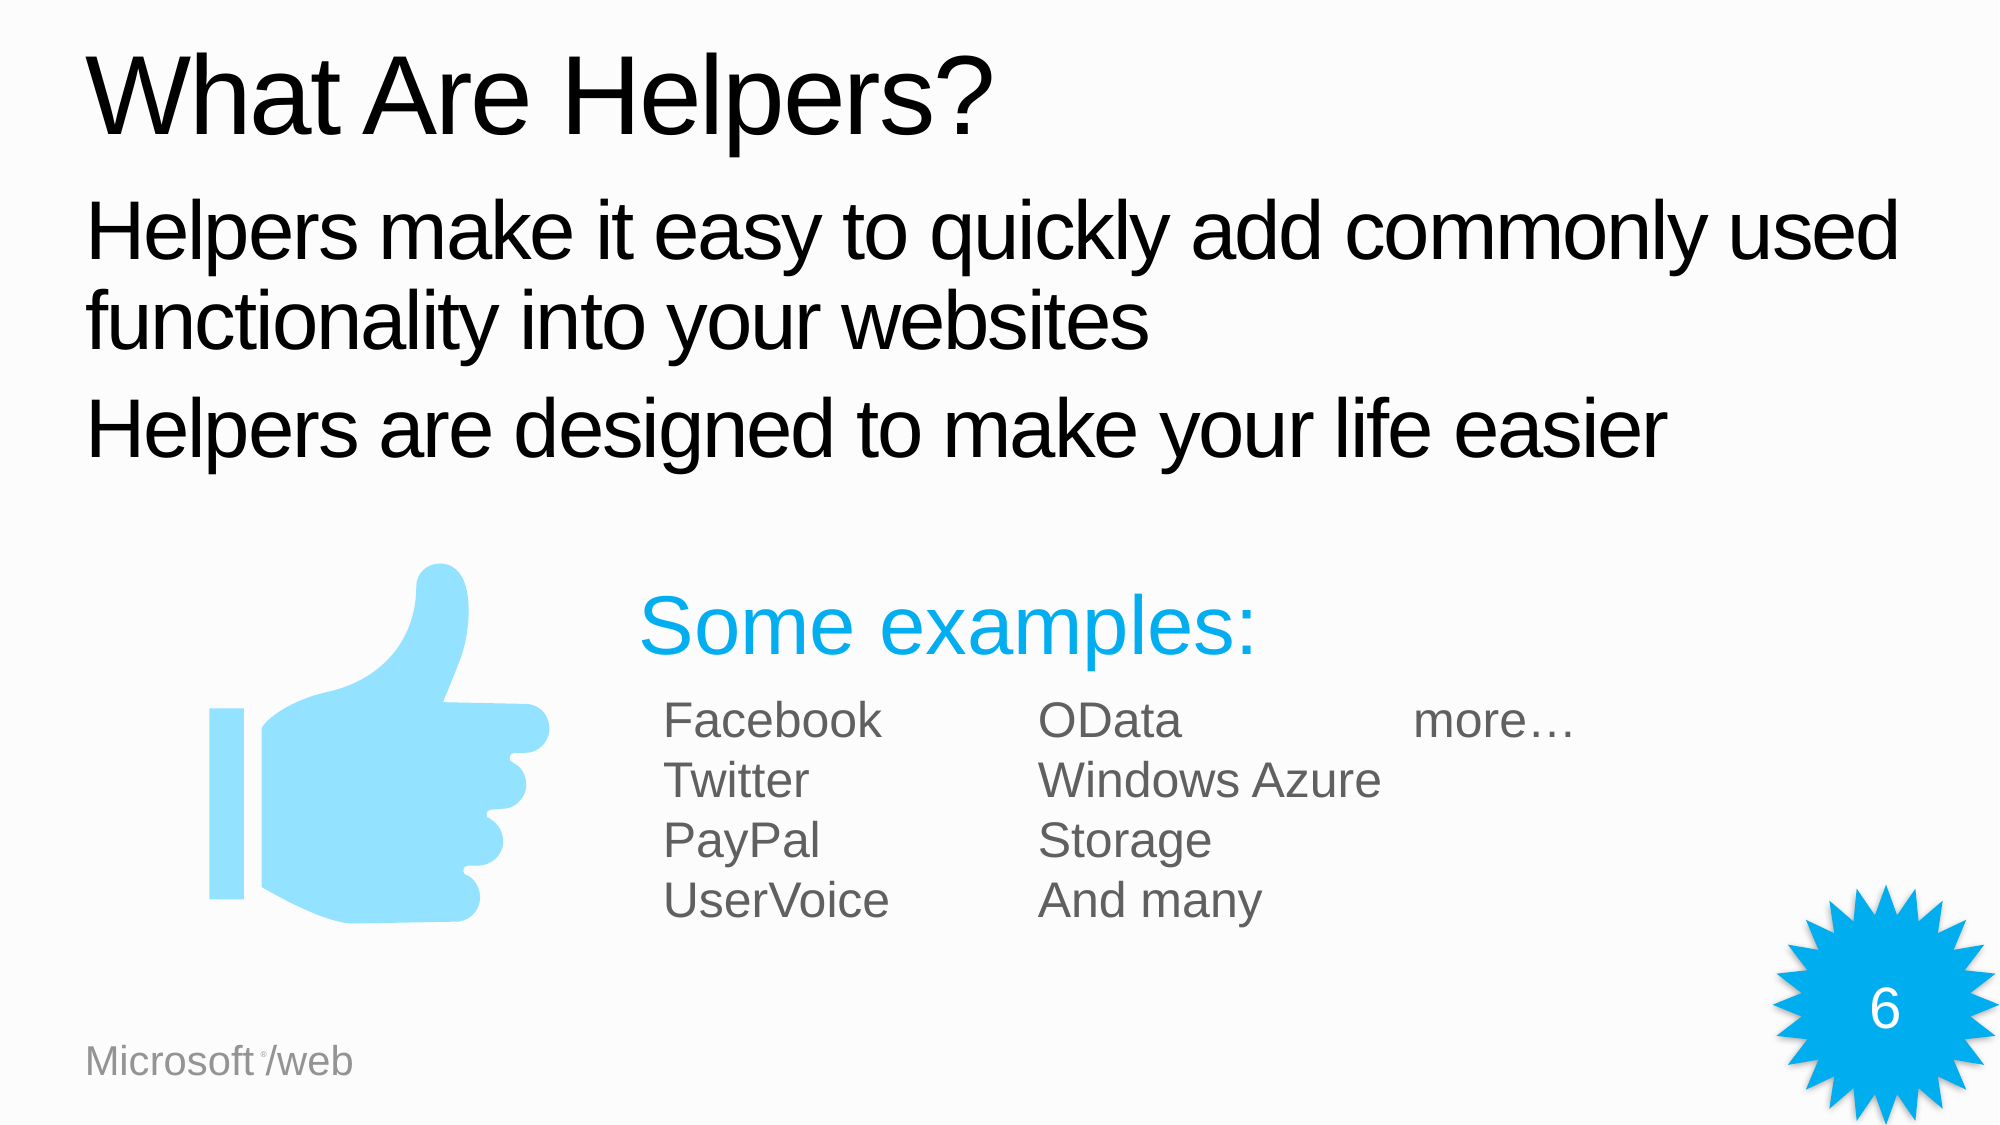

# What Are Helpers?
Helpers make it easy to quickly add commonly used functionality into your websites
Helpers are designed to make your life easier

Some examples:
Facebook
Twitter
PayPal
UserVoice
OData
Windows Azure Storage
And many more…
6